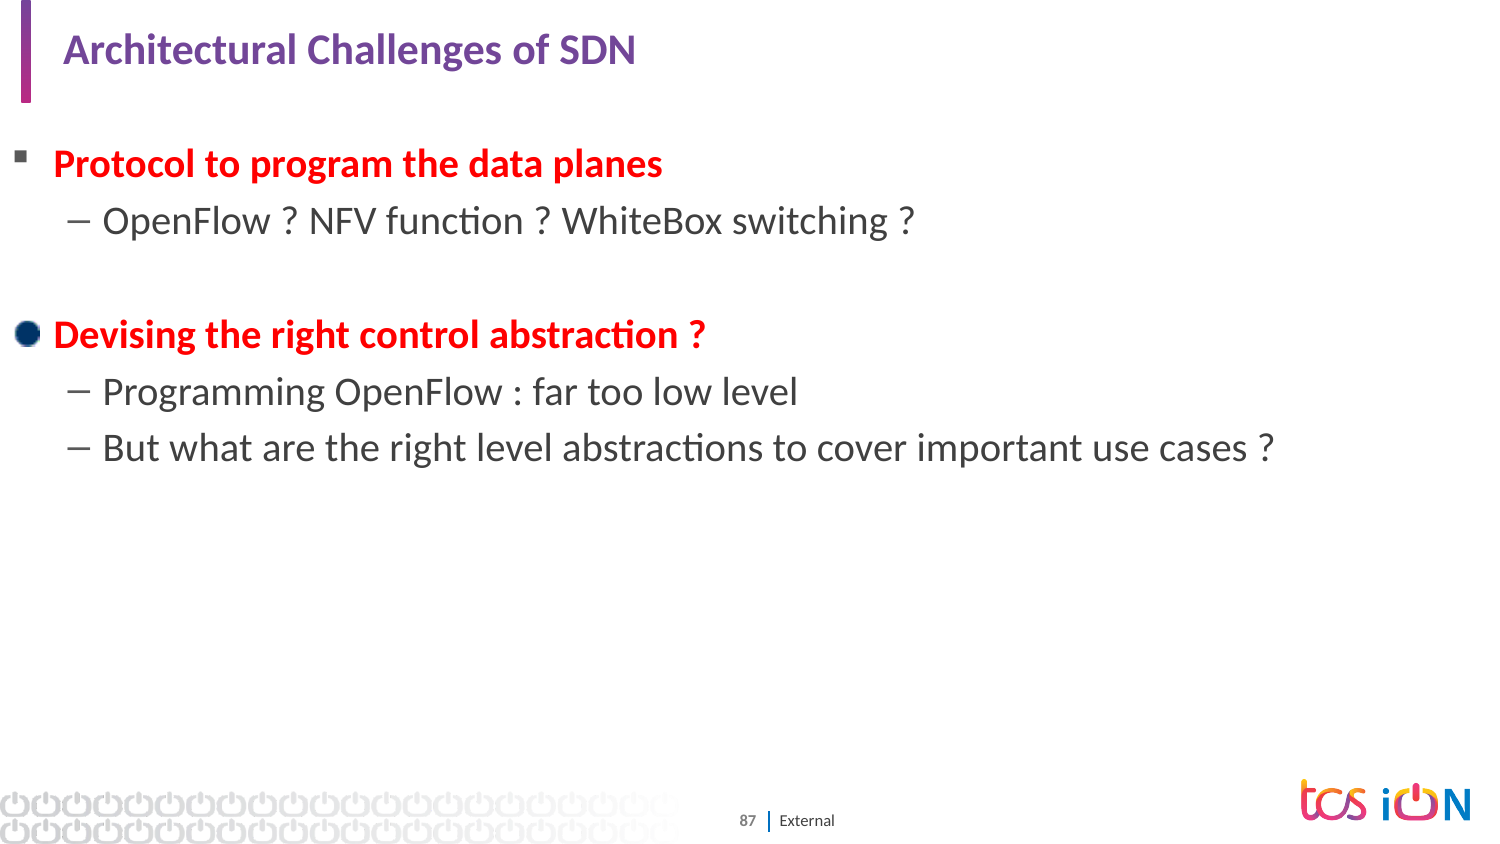

# Architectural Challenges of SDN
Protocol to program the data planes
OpenFlow ? NFV function ? WhiteBox switching ?

Devising the right control abstraction ?
Programming OpenFlow : far too low level
But what are the right level abstractions to cover important use cases ?

Software Defined Network